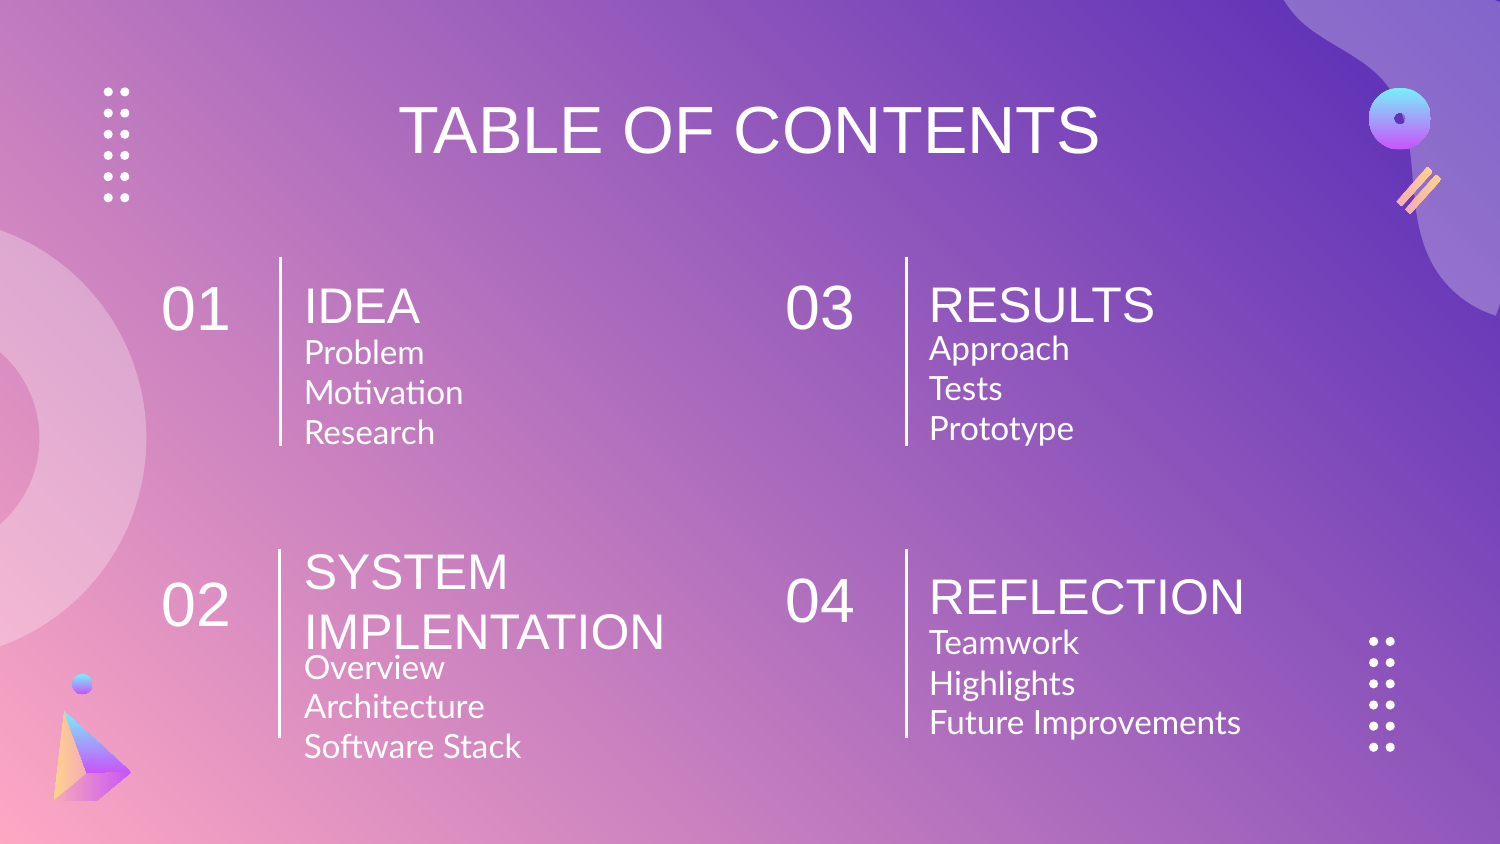

TABLE OF CONTENTS

RESULTS
# IDEA
03
01
Approach
Tests
Prototype
Problem
Motivation
Research

REFLECTION
SYSTEM IMPLENTATION
04
02

Teamwork
Highlights
Future Improvements

Overview
Architecture
Software Stack